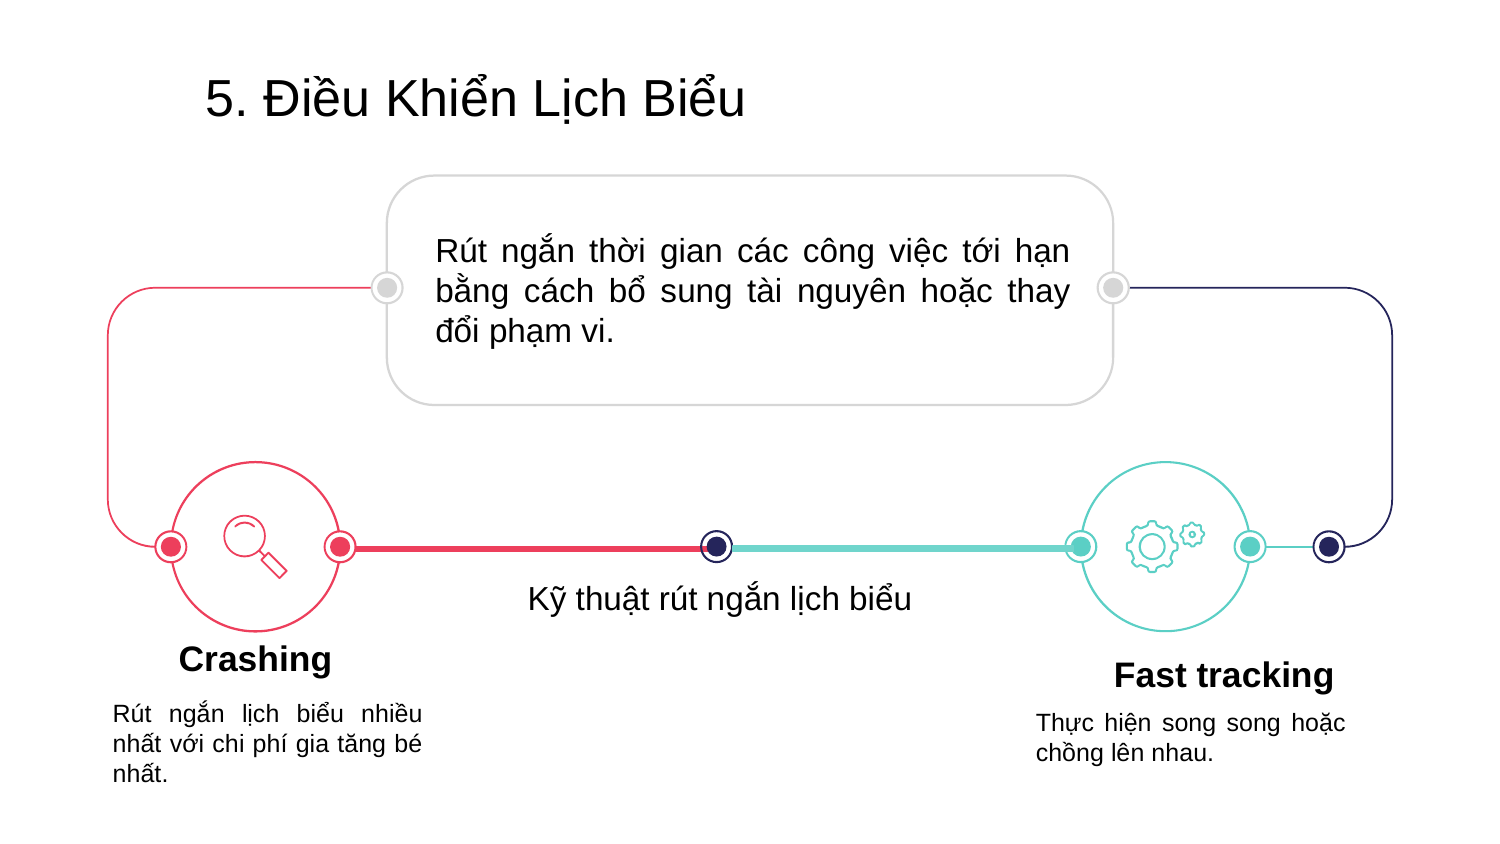

5. Điều Khiển Lịch Biểu

Rút ngắn thời gian các công việc tới hạn bằng cách bổ sung tài nguyên hoặc thay đổi phạm vi.

Kỹ thuật rút ngắn lịch biểu
Crashing
Fast tracking
Thực hiện song song hoặc chồng lên nhau.
Rút ngắn lịch biểu nhiều nhất với chi phí gia tăng bé nhất.